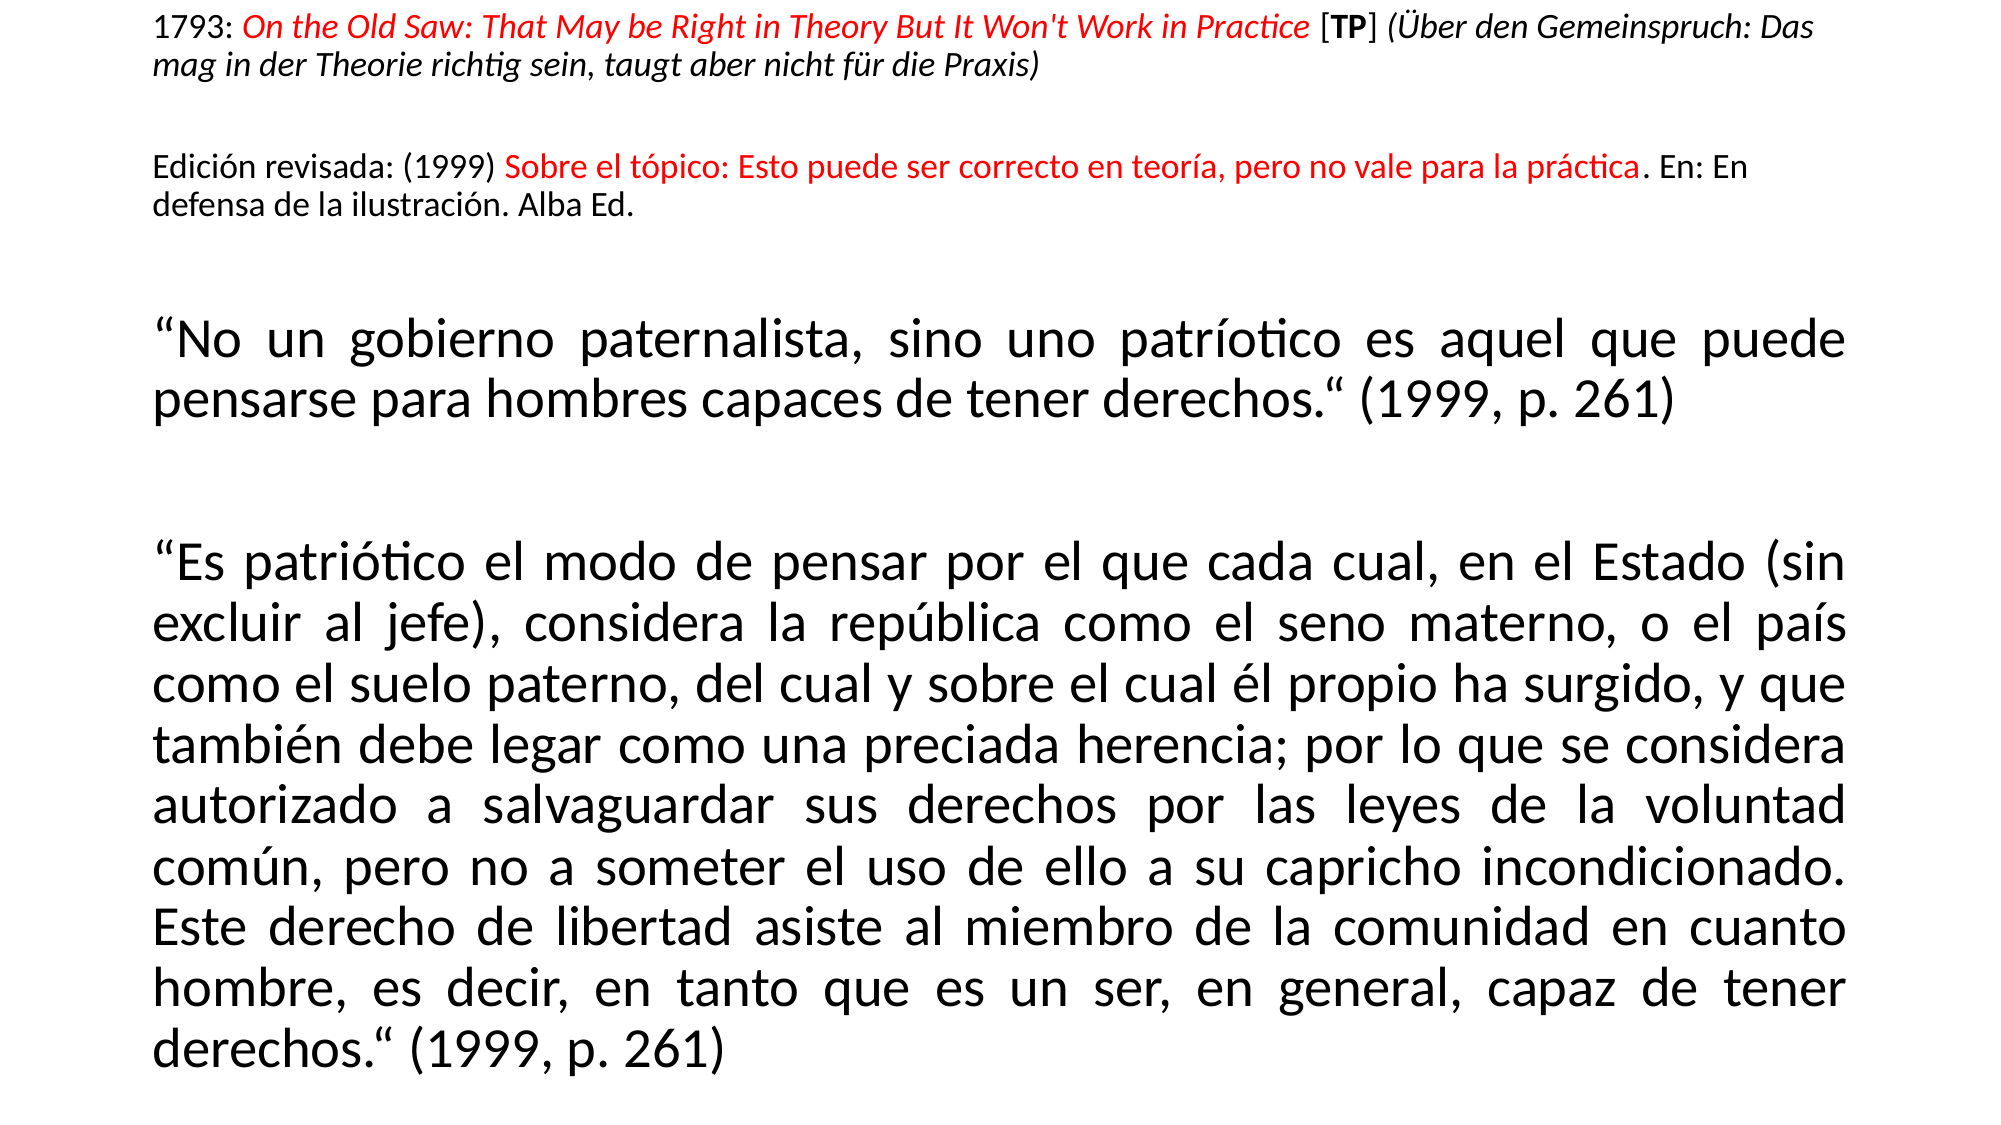

1793: On the Old Saw: That May be Right in Theory But It Won't Work in Practice [TP] (Über den Gemeinspruch: Das mag in der Theorie richtig sein, taugt aber nicht für die Praxis)

Edición revisada: (1999) Sobre el tópico: Esto puede ser correcto en teoría, pero no vale para la práctica. En: En defensa de la ilustración. Alba Ed.

“No un gobierno paternalista, sino uno patríotico es aquel que puede pensarse para hombres capaces de tener derechos.“ (1999, p. 261)

“Es patriótico el modo de pensar por el que cada cual, en el Estado (sin excluir al jefe), considera la república como el seno materno, o el país como el suelo paterno, del cual y sobre el cual él propio ha surgido, y que también debe legar como una preciada herencia; por lo que se considera autorizado a salvaguardar sus derechos por las leyes de la voluntad común, pero no a someter el uso de ello a su capricho incondicionado. Este derecho de libertad asiste al miembro de la comunidad en cuanto hombre, es decir, en tanto que es un ser, en general, capaz de tener derechos.“ (1999, p. 261)